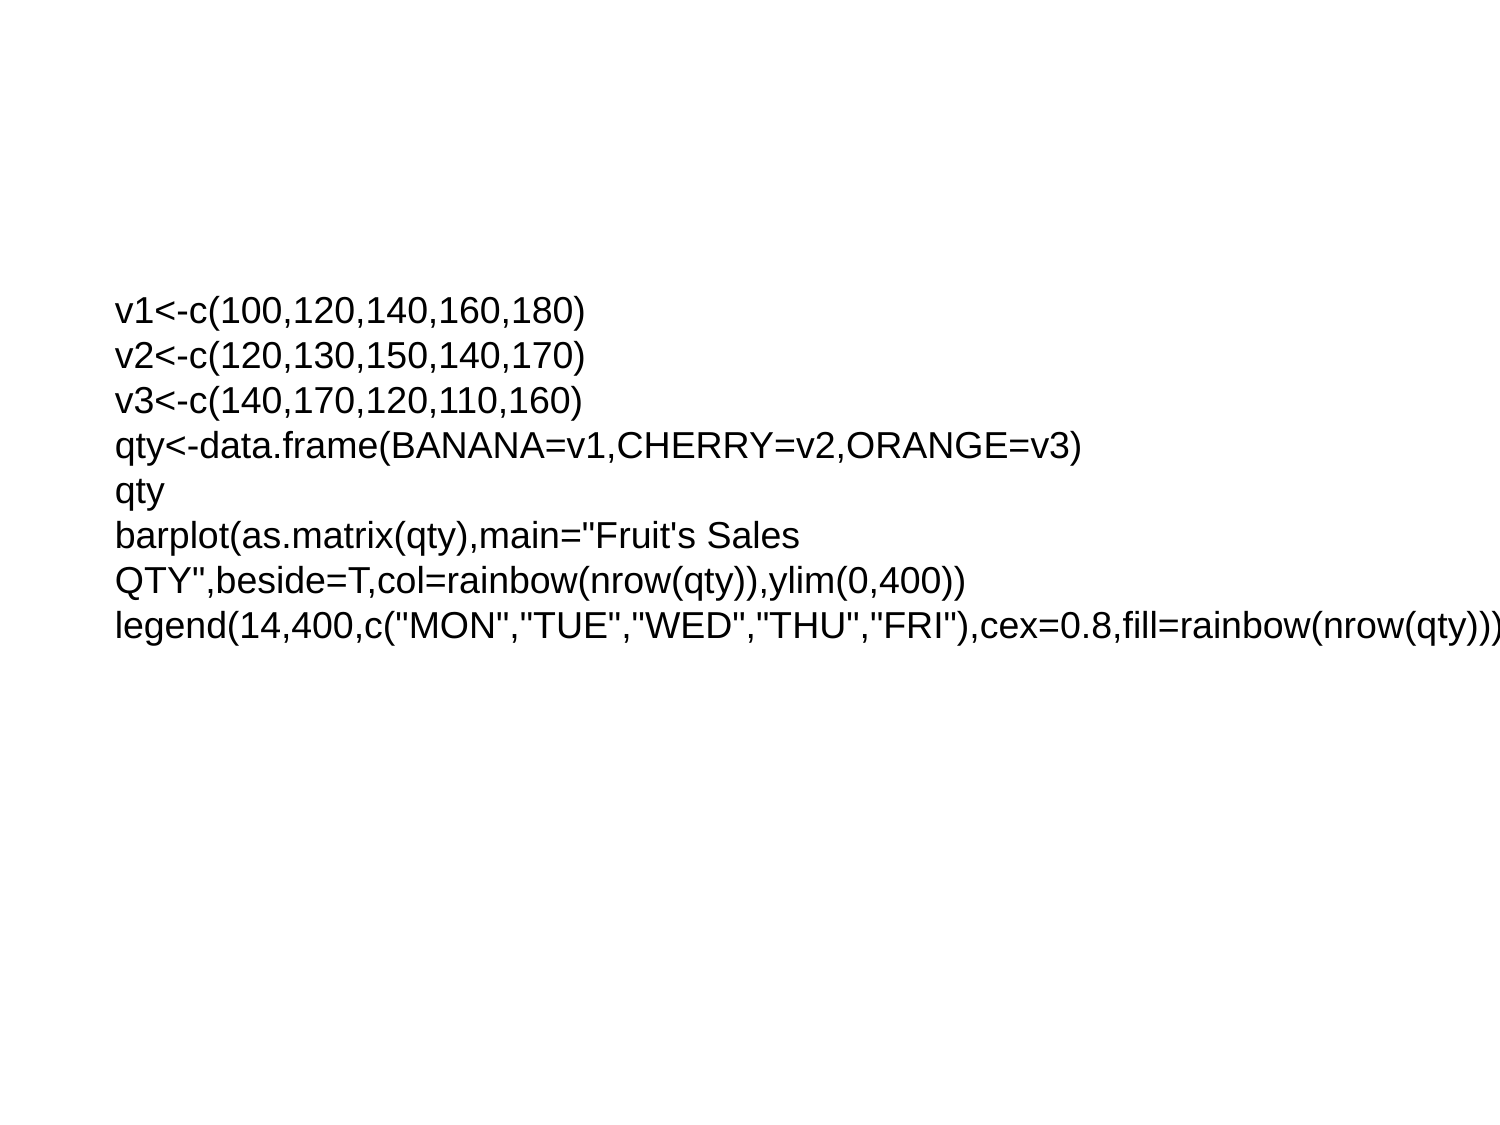

#
v1<-c(100,120,140,160,180)
v2<-c(120,130,150,140,170)
v3<-c(140,170,120,110,160)
qty<-data.frame(BANANA=v1,CHERRY=v2,ORANGE=v3)
qty
barplot(as.matrix(qty),main="Fruit's Sales QTY",beside=T,col=rainbow(nrow(qty)),ylim(0,400))
legend(14,400,c("MON","TUE","WED","THU","FRI"),cex=0.8,fill=rainbow(nrow(qty)))